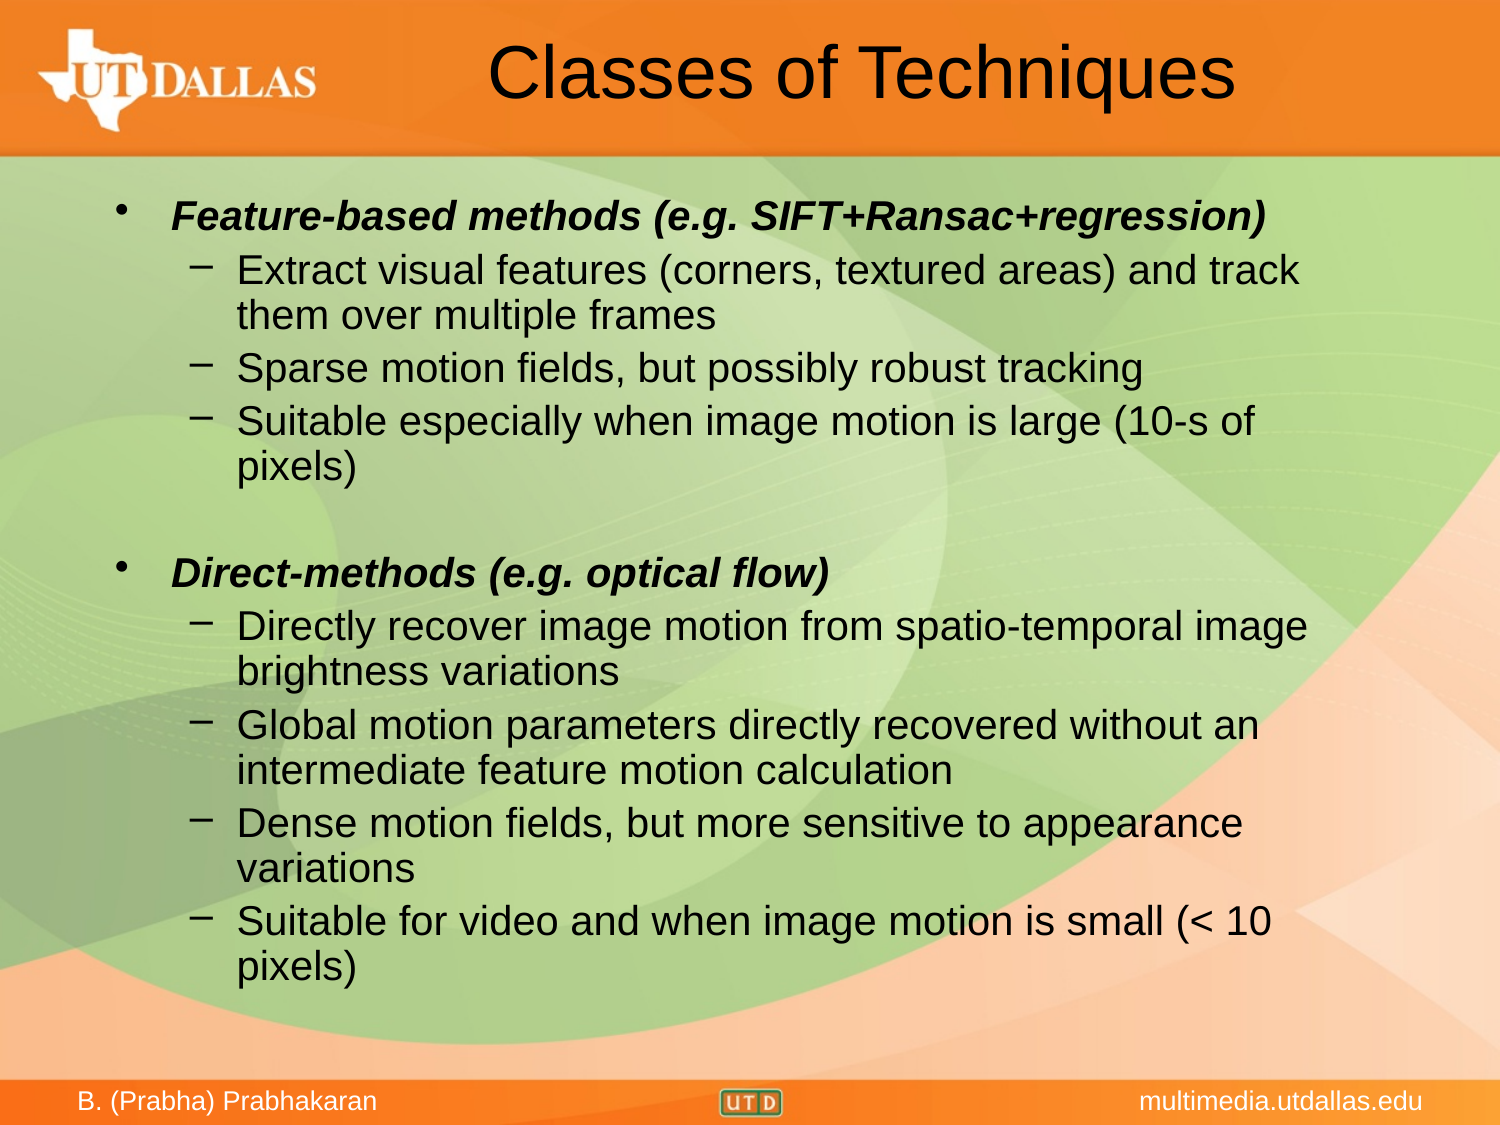

# Classes of Techniques
Feature-based methods (e.g. SIFT+Ransac+regression)
Extract visual features (corners, textured areas) and track them over multiple frames
Sparse motion fields, but possibly robust tracking
Suitable especially when image motion is large (10-s of pixels)

Direct-methods (e.g. optical flow)
Directly recover image motion from spatio-temporal image brightness variations
Global motion parameters directly recovered without an intermediate feature motion calculation
Dense motion fields, but more sensitive to appearance variations
Suitable for video and when image motion is small (< 10 pixels)